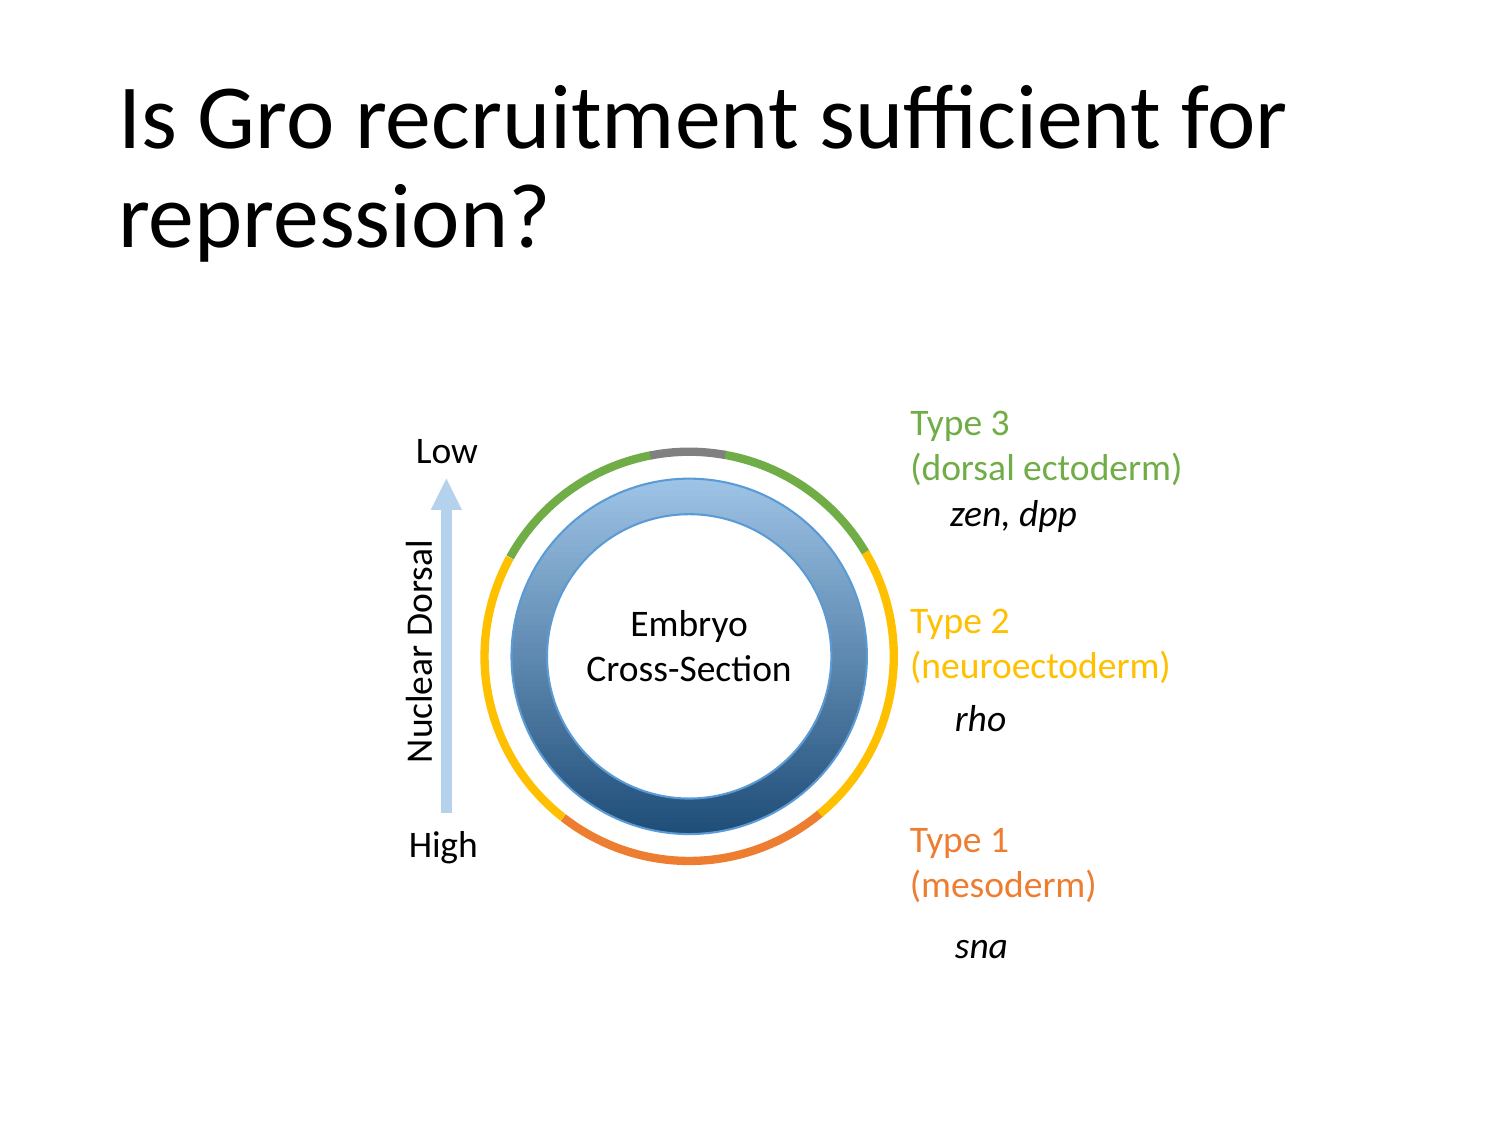

# Is Gro recruitment sufficient for repression?
Type 3
(dorsal ectoderm)
Low

Embryo
zen, dpp
Type 2
(neuroectoderm)
Embryo
Cross-Section
Nuclear Dorsal
rho
Type 1
(mesoderm)
High
sna